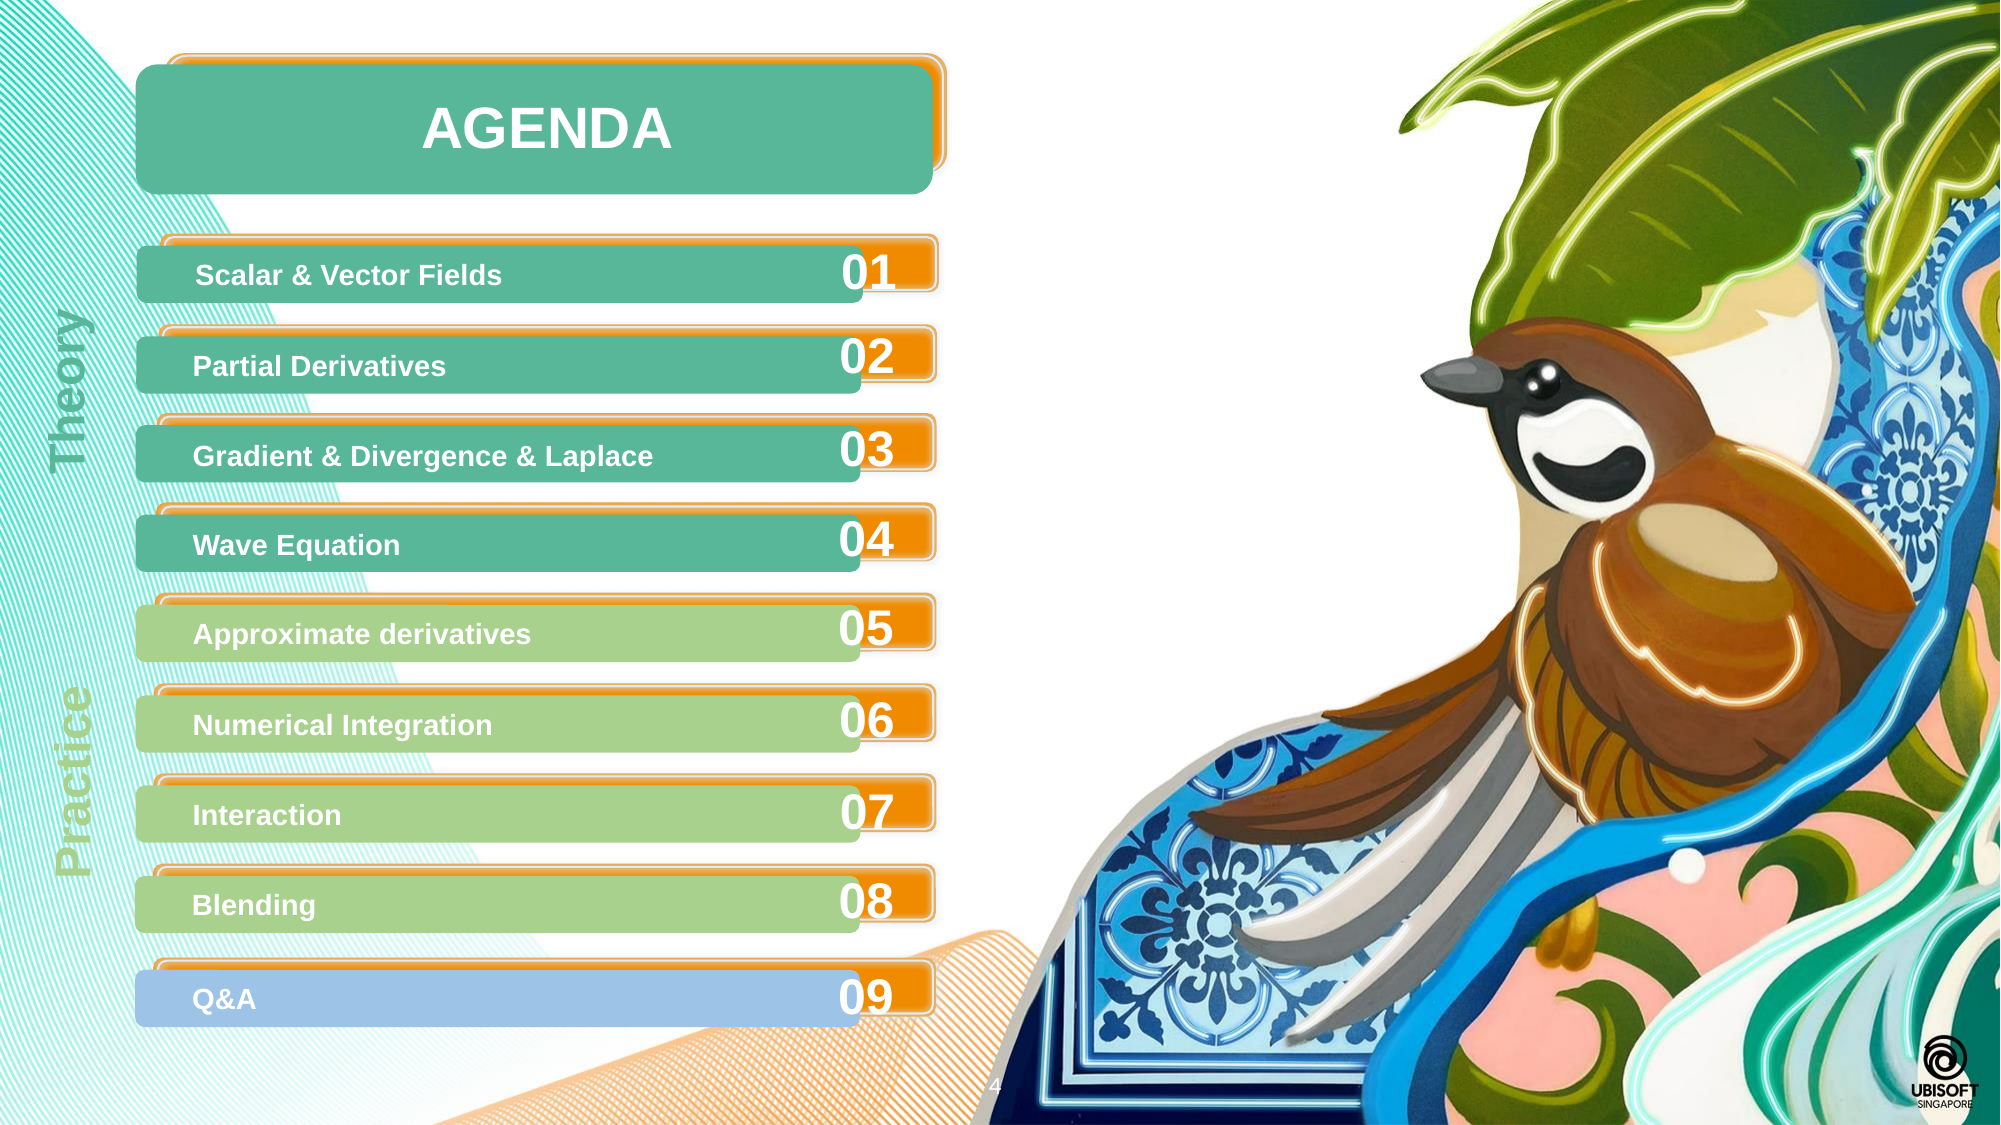

AGENDA
01

Scalar & Vector Fields
Theory
02

Partial Derivatives
03

Gradient & Divergence & Laplace
04

Wave Equation
05

Approximate derivatives
Practice
06

Numerical Integration
07

Interaction
08

Blending
09

Q&A
4